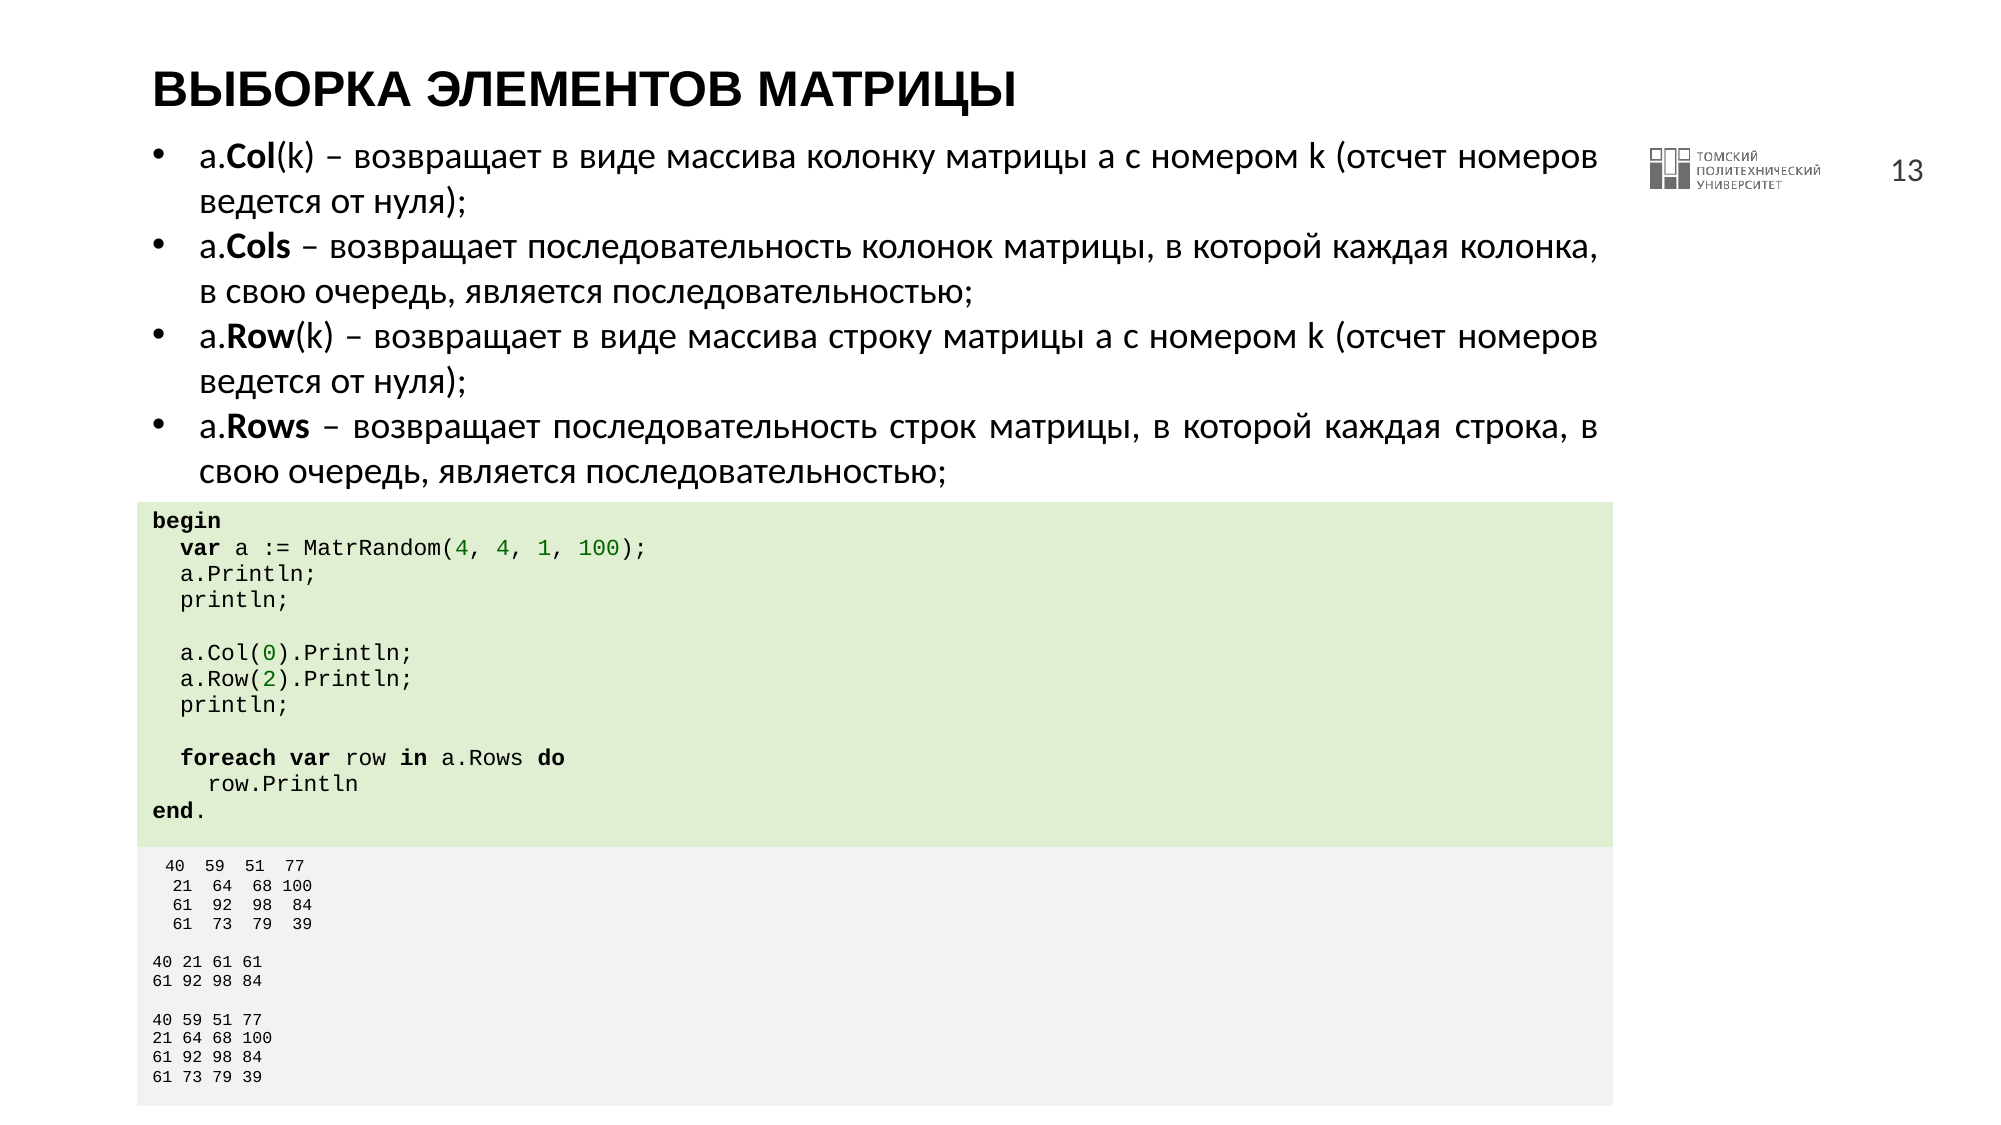

# ВЫБОРКА ЭЛЕМЕНТОВ МАТРИЦЫ
a.Col(k) – возвращает в виде массива колонку матрицы a с номером k (отсчет номеров ведется от нуля);
a.Cols – возвращает последовательность колонок матрицы, в которой каждая колонка, в свою очередь, является последовательностью;
a.Row(k) – возвращает в виде массива строку матрицы a с номером k (отсчет номеров ведется от нуля);
a.Rows – возвращает последовательность строк матрицы, в которой каждая строка, в свою очередь, является последовательностью;
| begin var a := MatrRandom(4, 4, 1, 100); a.Println; println; a.Col(0).Println; a.Row(2).Println; println; foreach var row in a.Rows do row.Println end. |
| --- |
| 40 59 51 77 21 64 68 100 61 92 98 84 61 73 79 39 40 21 61 61 61 92 98 84 40 59 51 77 21 64 68 100 61 92 98 84 61 73 79 39 |